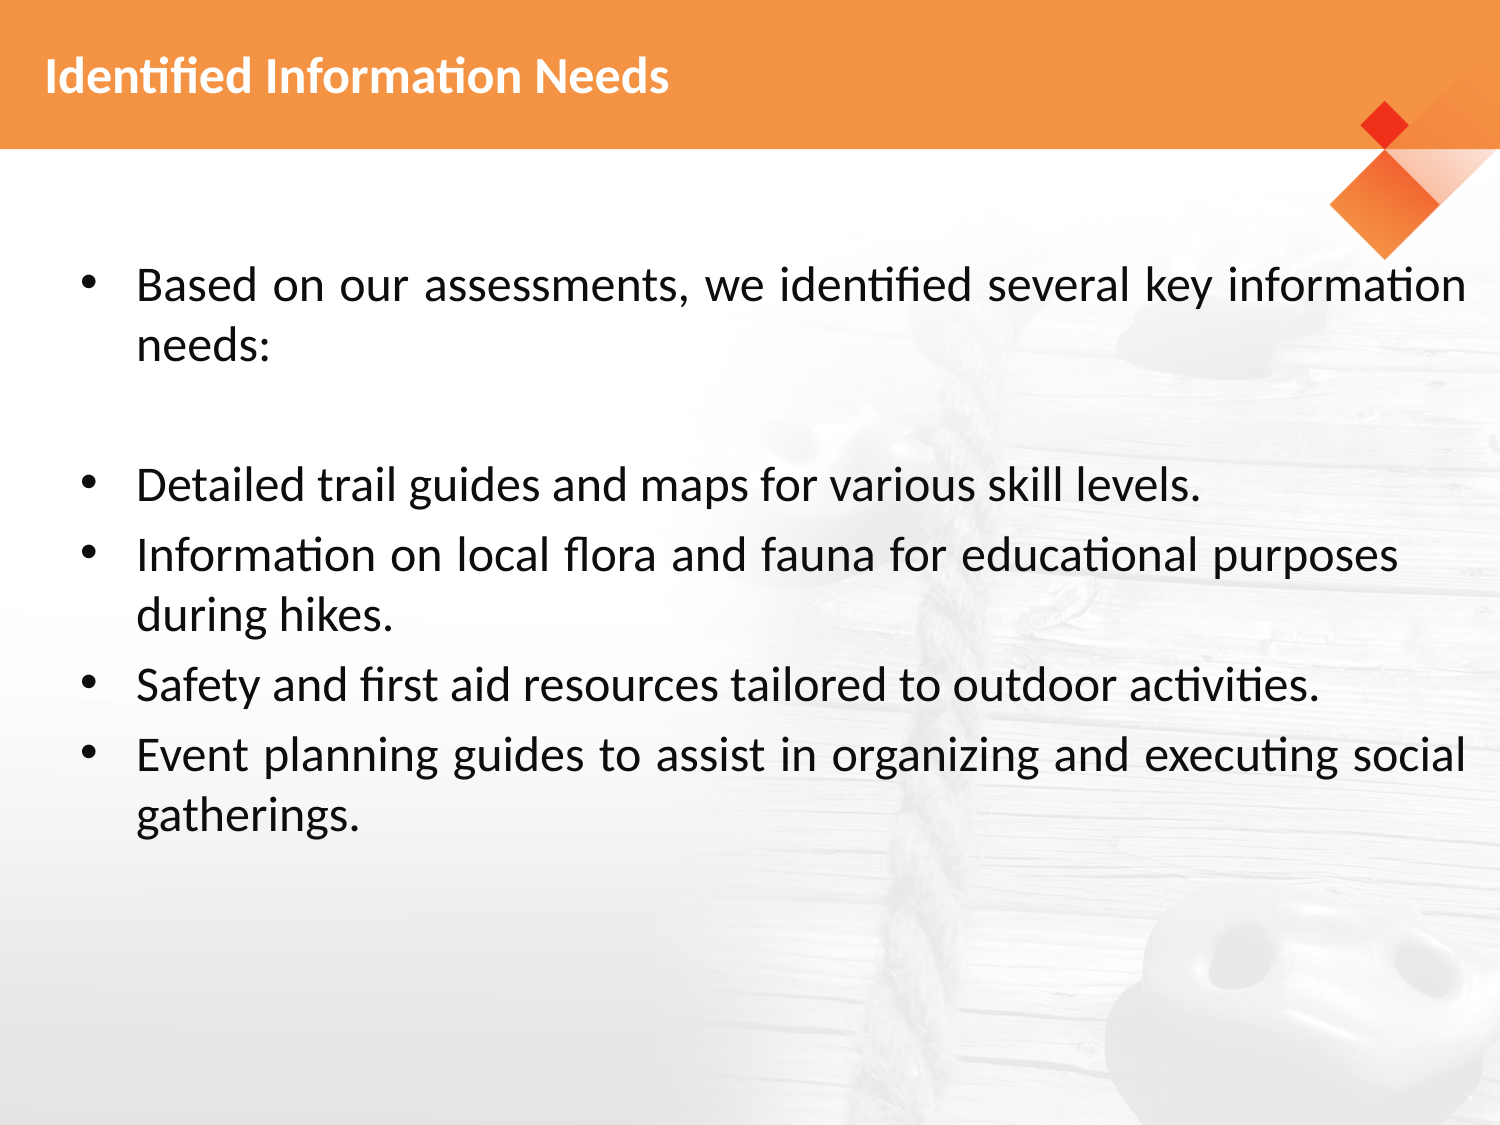

# Identified Information Needs
Based on our assessments, we identified several key information needs:

Detailed trail guides and maps for various skill levels.
Information on local flora and fauna for educational purposes      during hikes.
Safety and first aid resources tailored to outdoor activities.
Event planning guides to assist in organizing and executing social gatherings.